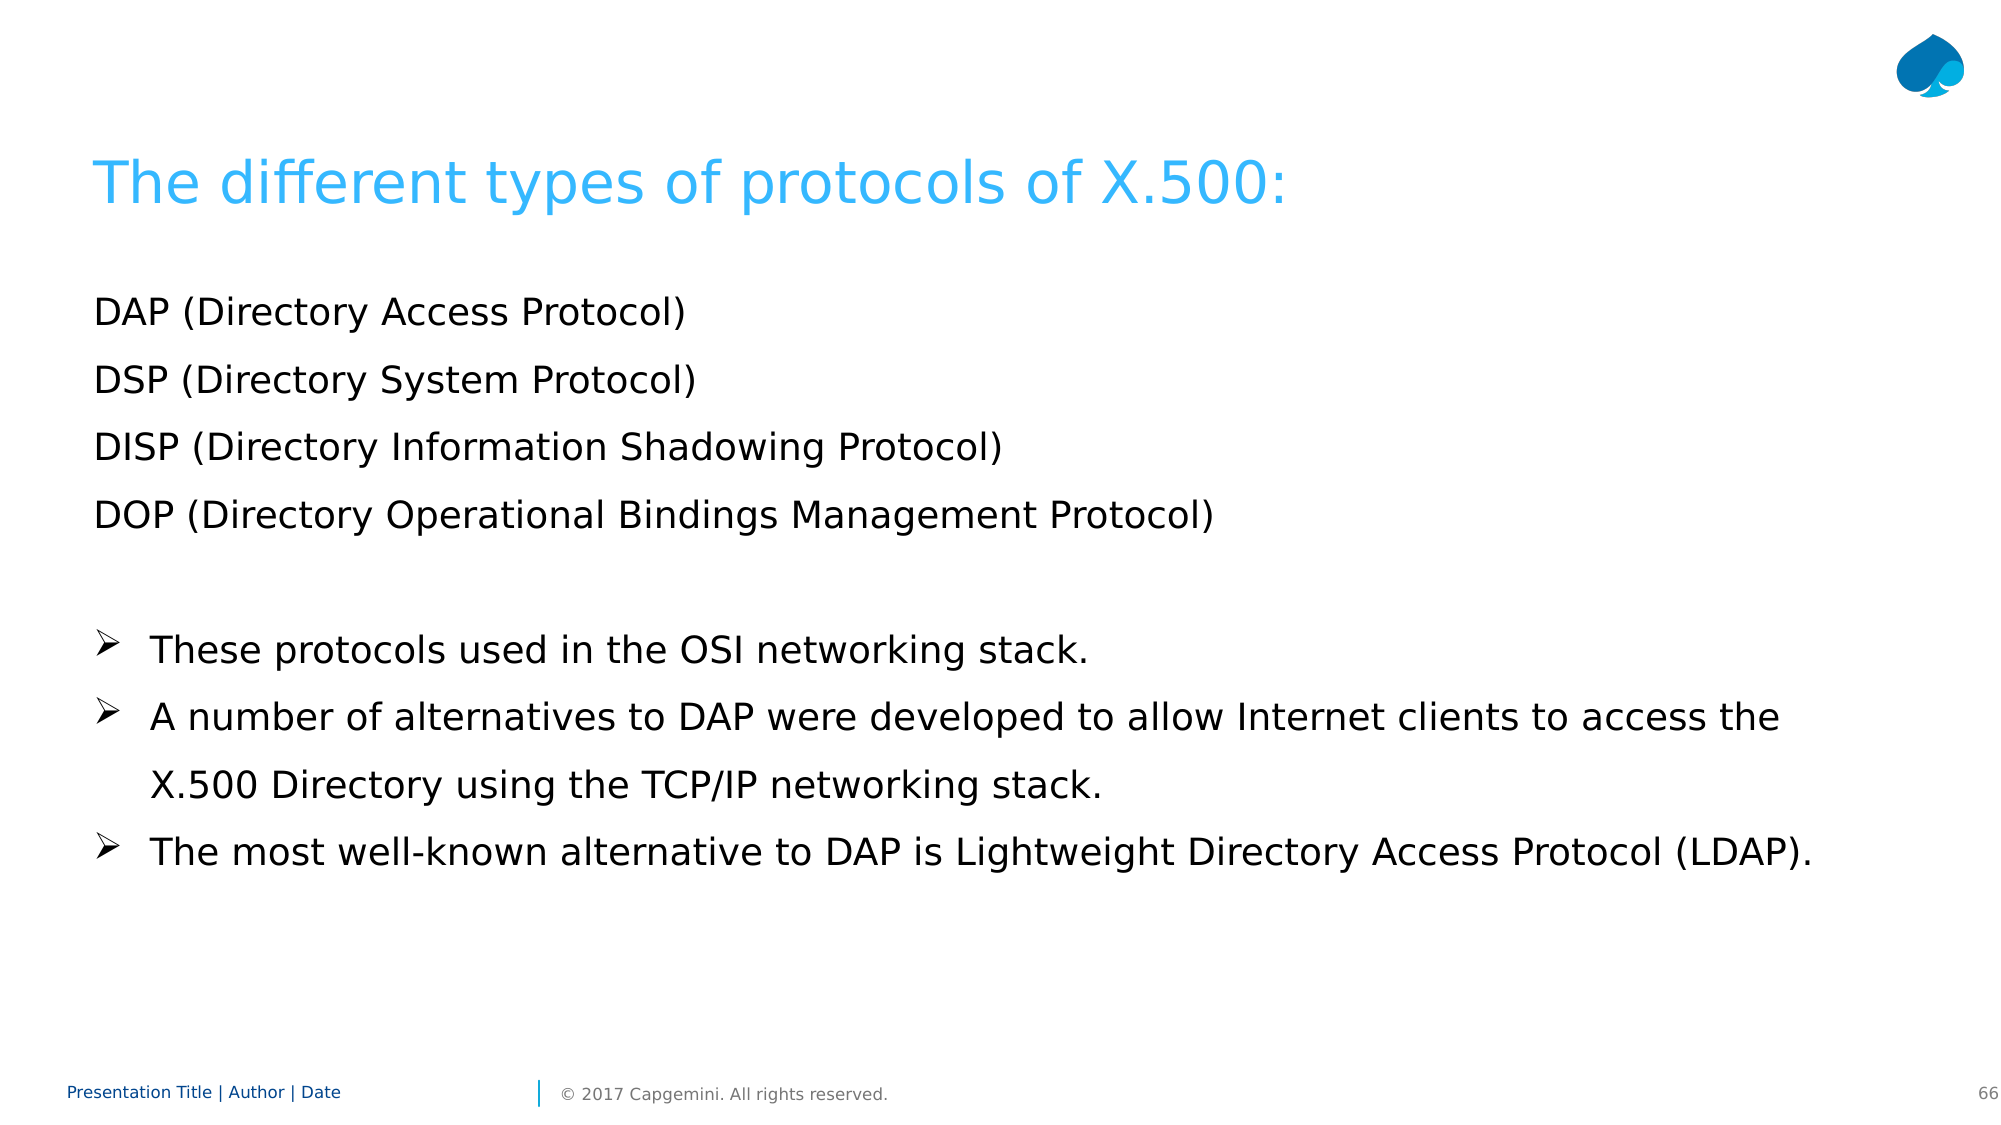

The different types of protocols of X.500:

DAP (Directory Access Protocol)
DSP (Directory System Protocol)
DISP (Directory Information Shadowing Protocol)
DOP (Directory Operational Bindings Management Protocol)

These protocols used in the OSI networking stack.
A number of alternatives to DAP were developed to allow Internet clients to access the X.500 Directory using the TCP/IP networking stack.
The most well-known alternative to DAP is Lightweight Directory Access Protocol (LDAP).